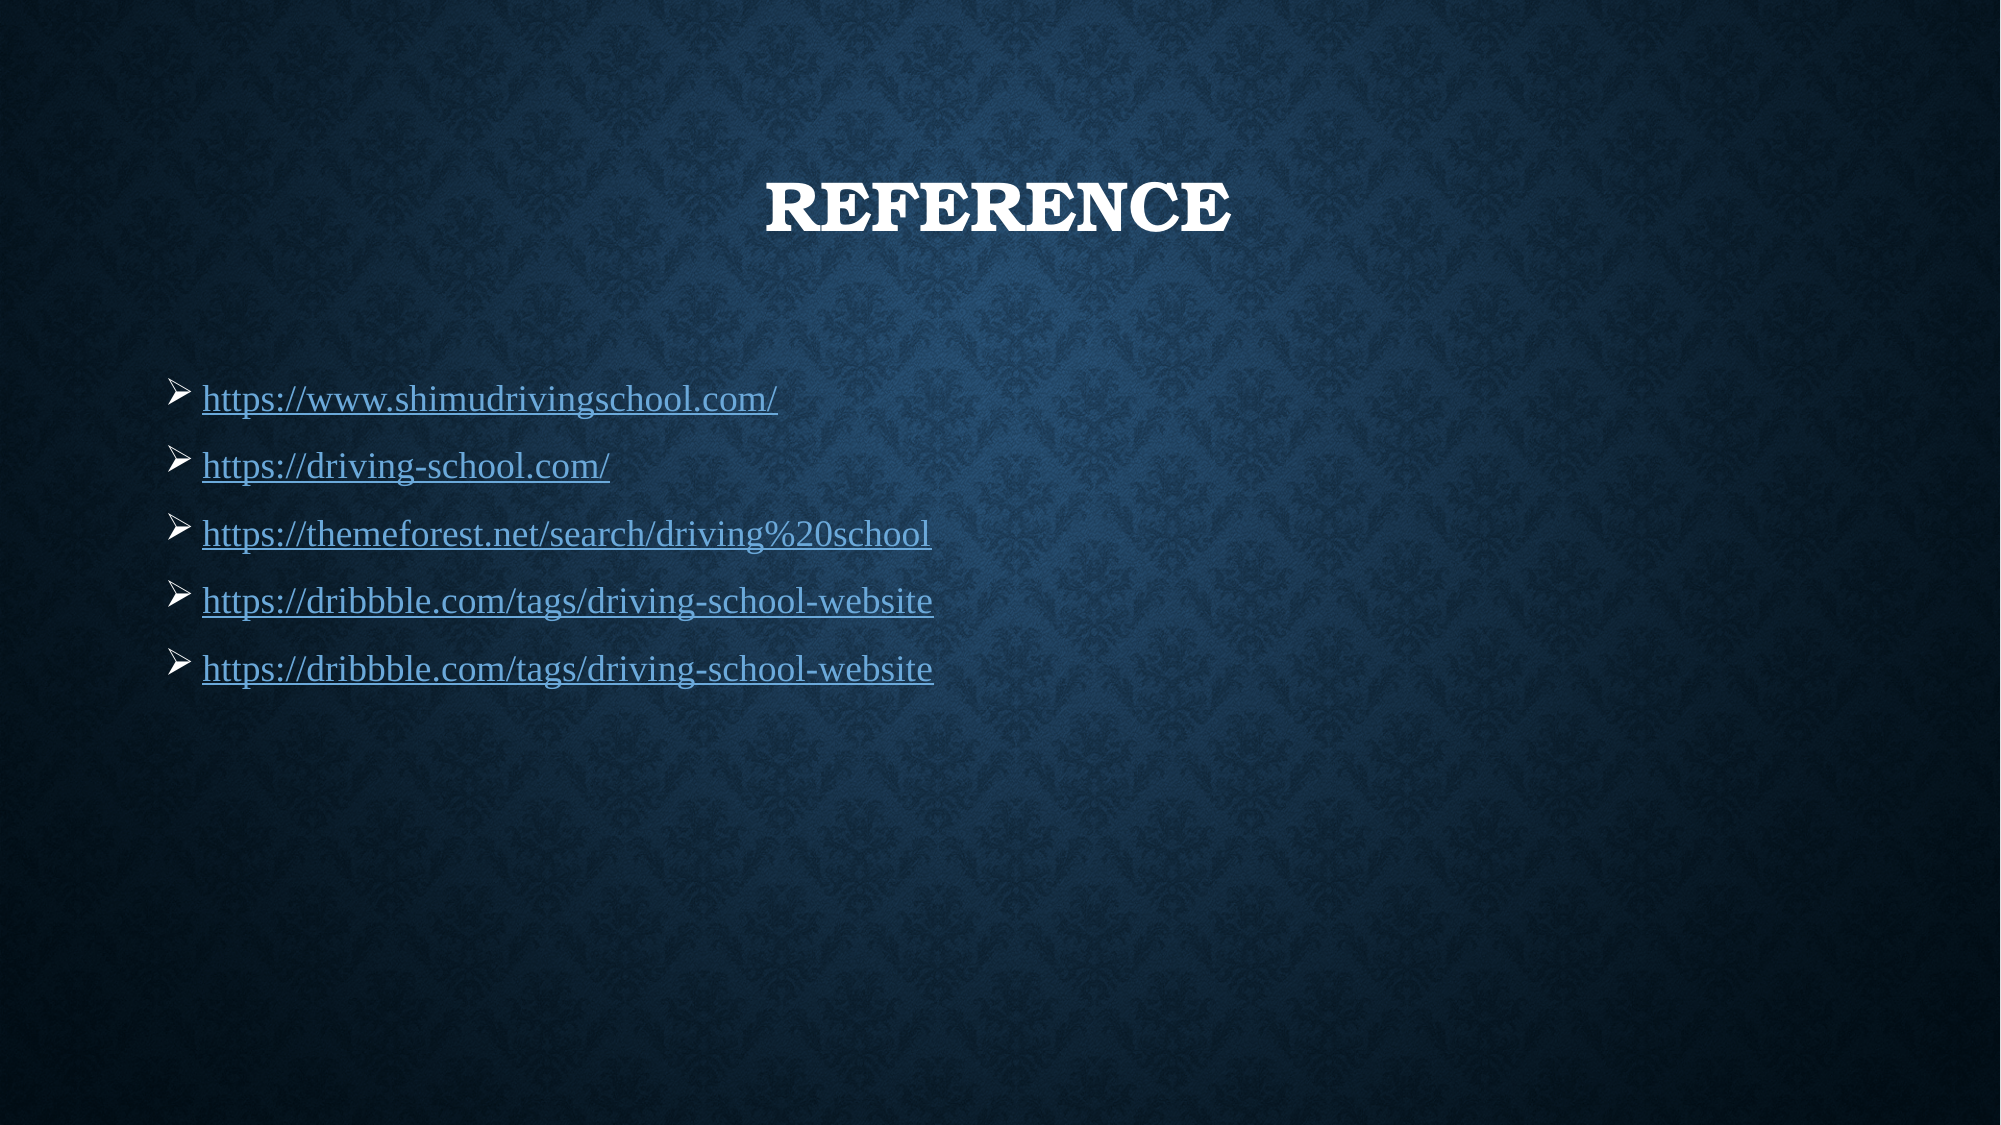

# reference
https://www.shimudrivingschool.com/
https://driving-school.com/
https://themeforest.net/search/driving%20school
https://dribbble.com/tags/driving-school-website
https://dribbble.com/tags/driving-school-website